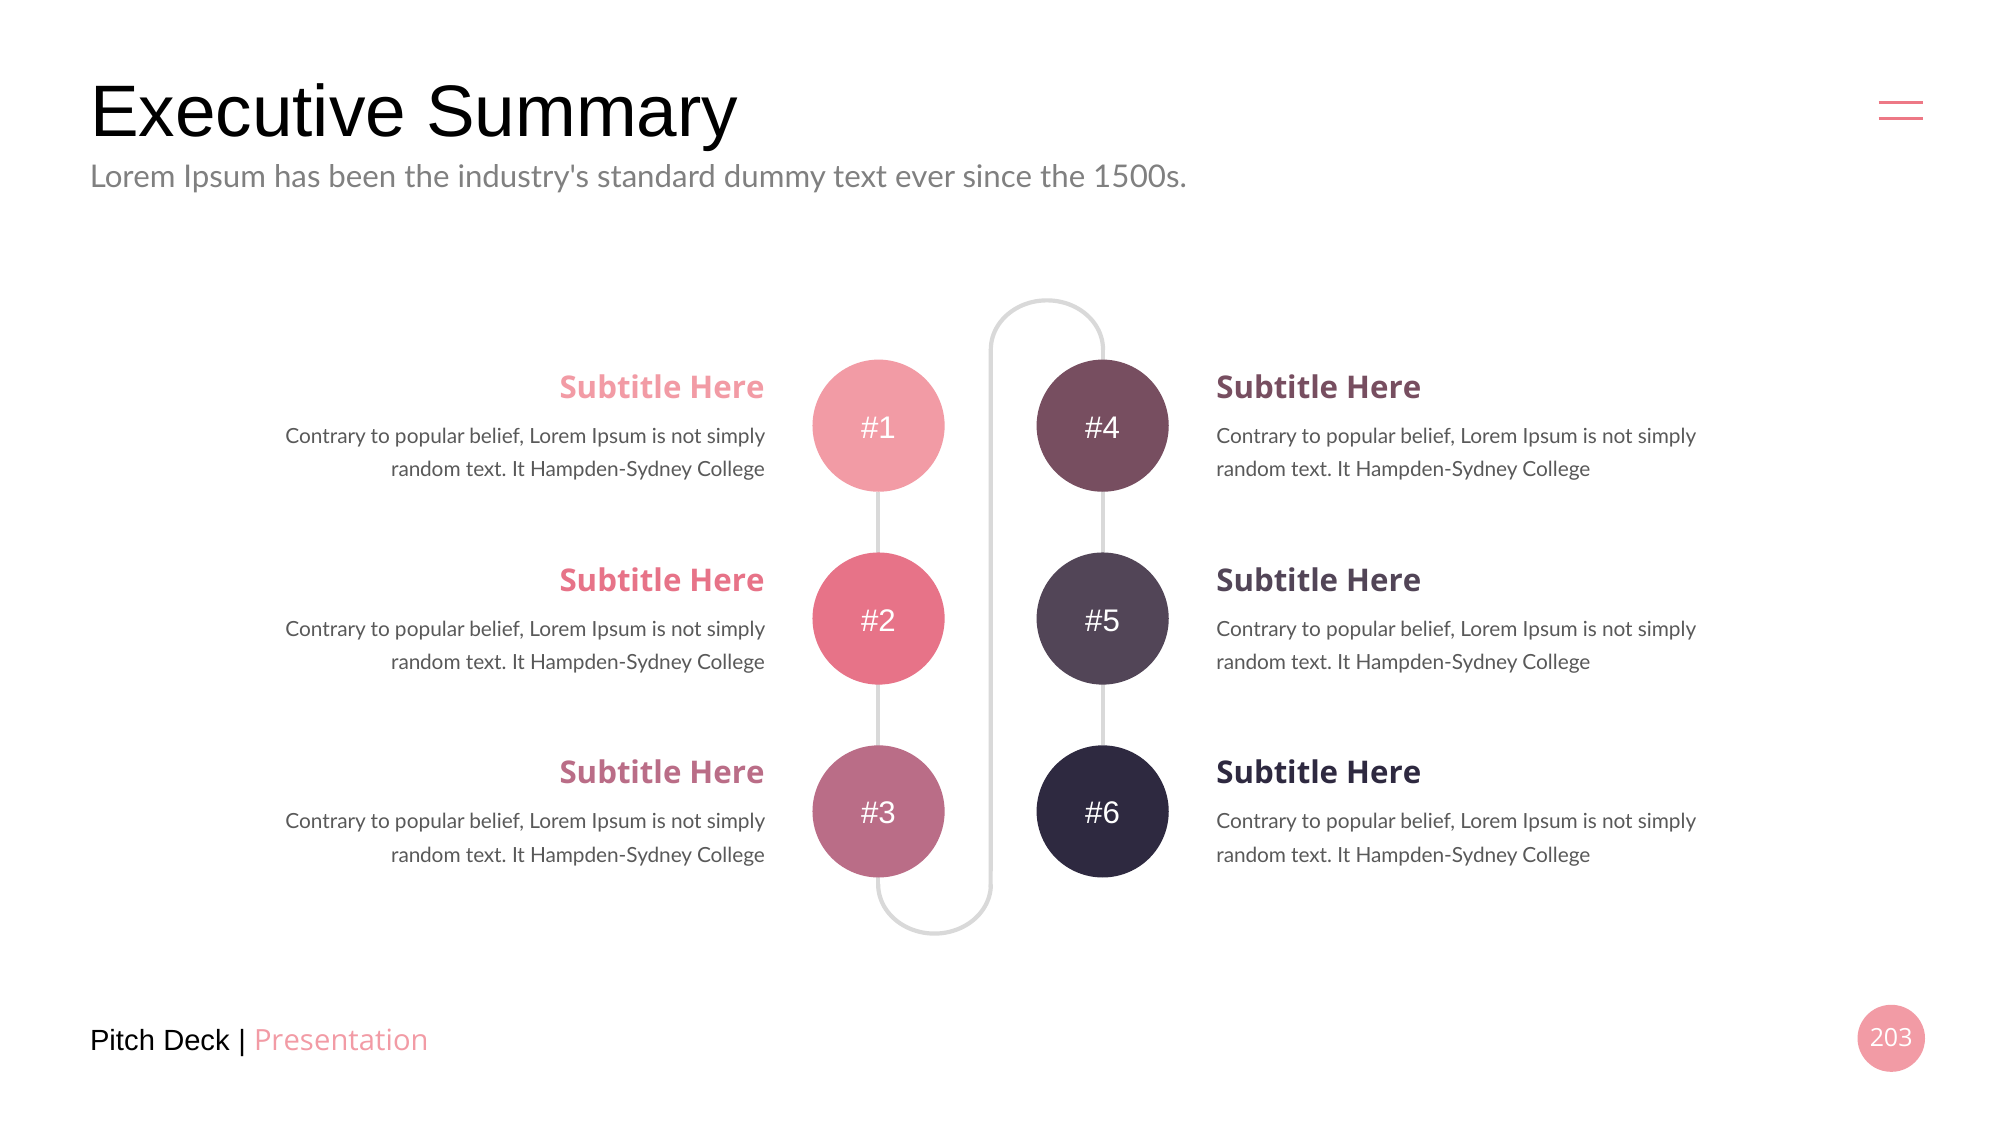

# Executive Summary
Lorem Ipsum has been the industry's standard dummy text ever since the 1500s.

Subtitle Here
#1
#4
Subtitle Here
Contrary to popular belief, Lorem Ipsum is not simply random text. It Hampden-Sydney College
Contrary to popular belief, Lorem Ipsum is not simply random text. It Hampden-Sydney College
Subtitle Here
#2
#5
Subtitle Here
Contrary to popular belief, Lorem Ipsum is not simply random text. It Hampden-Sydney College
Contrary to popular belief, Lorem Ipsum is not simply random text. It Hampden-Sydney College
Subtitle Here
#3
#6
Subtitle Here
Contrary to popular belief, Lorem Ipsum is not simply random text. It Hampden-Sydney College
Contrary to popular belief, Lorem Ipsum is not simply random text. It Hampden-Sydney College
Pitch Deck | Presentation
203